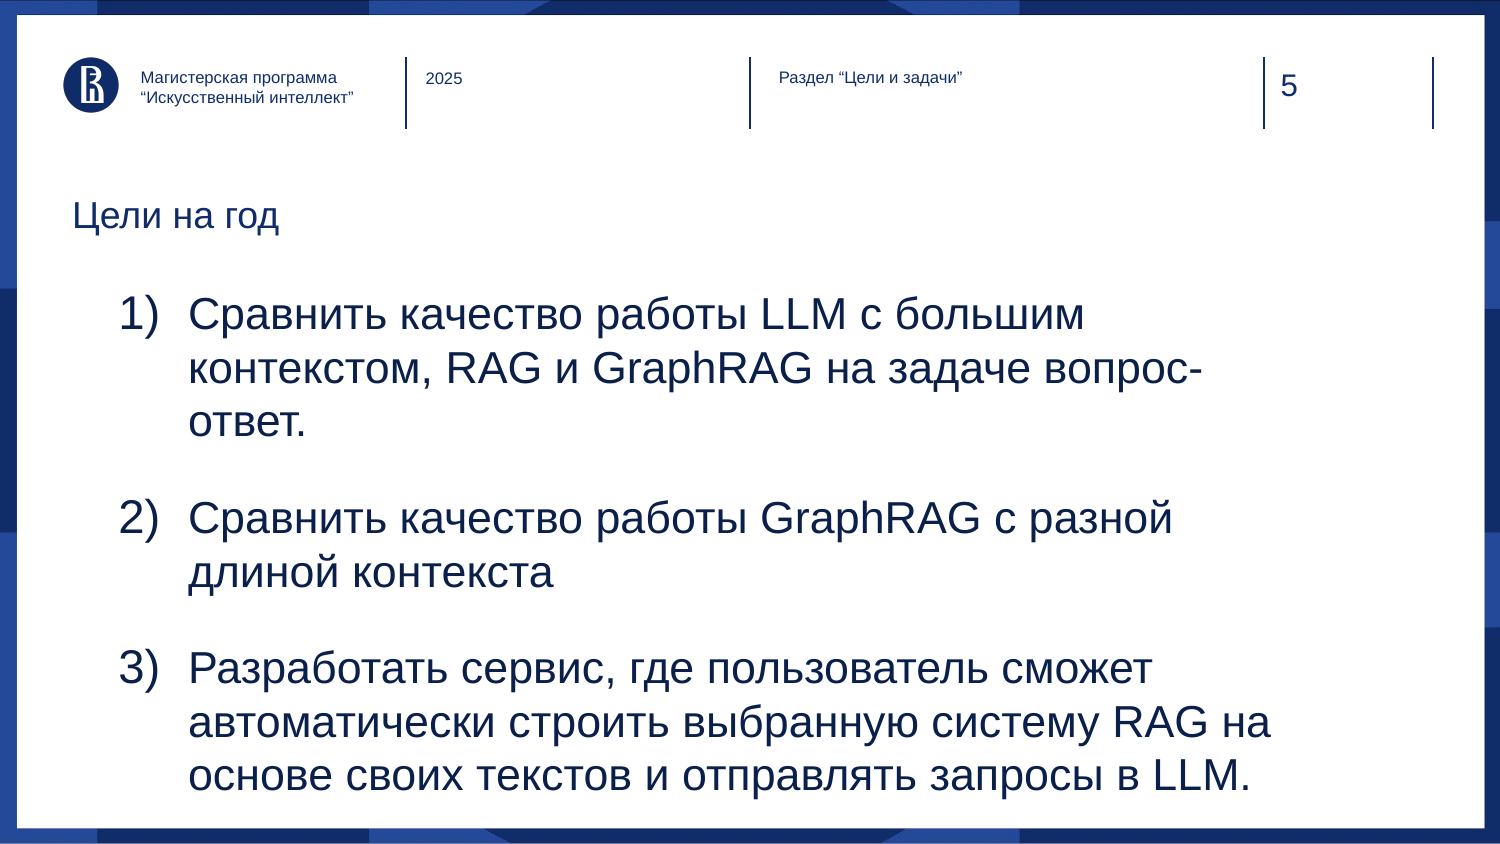

Магистерская программа
“Искусственный интеллект”
Раздел “Цели и задачи”
2025
# Цели на год
Сравнить качество работы LLM с большим контекстом, RAG и GraphRAG на задаче вопрос-ответ.
Сравнить качество работы GraphRAG с разной длиной контекста
Разработать сервис, где пользователь сможет автоматически строить выбранную систему RAG на основе своих текстов и отправлять запросы в LLM.